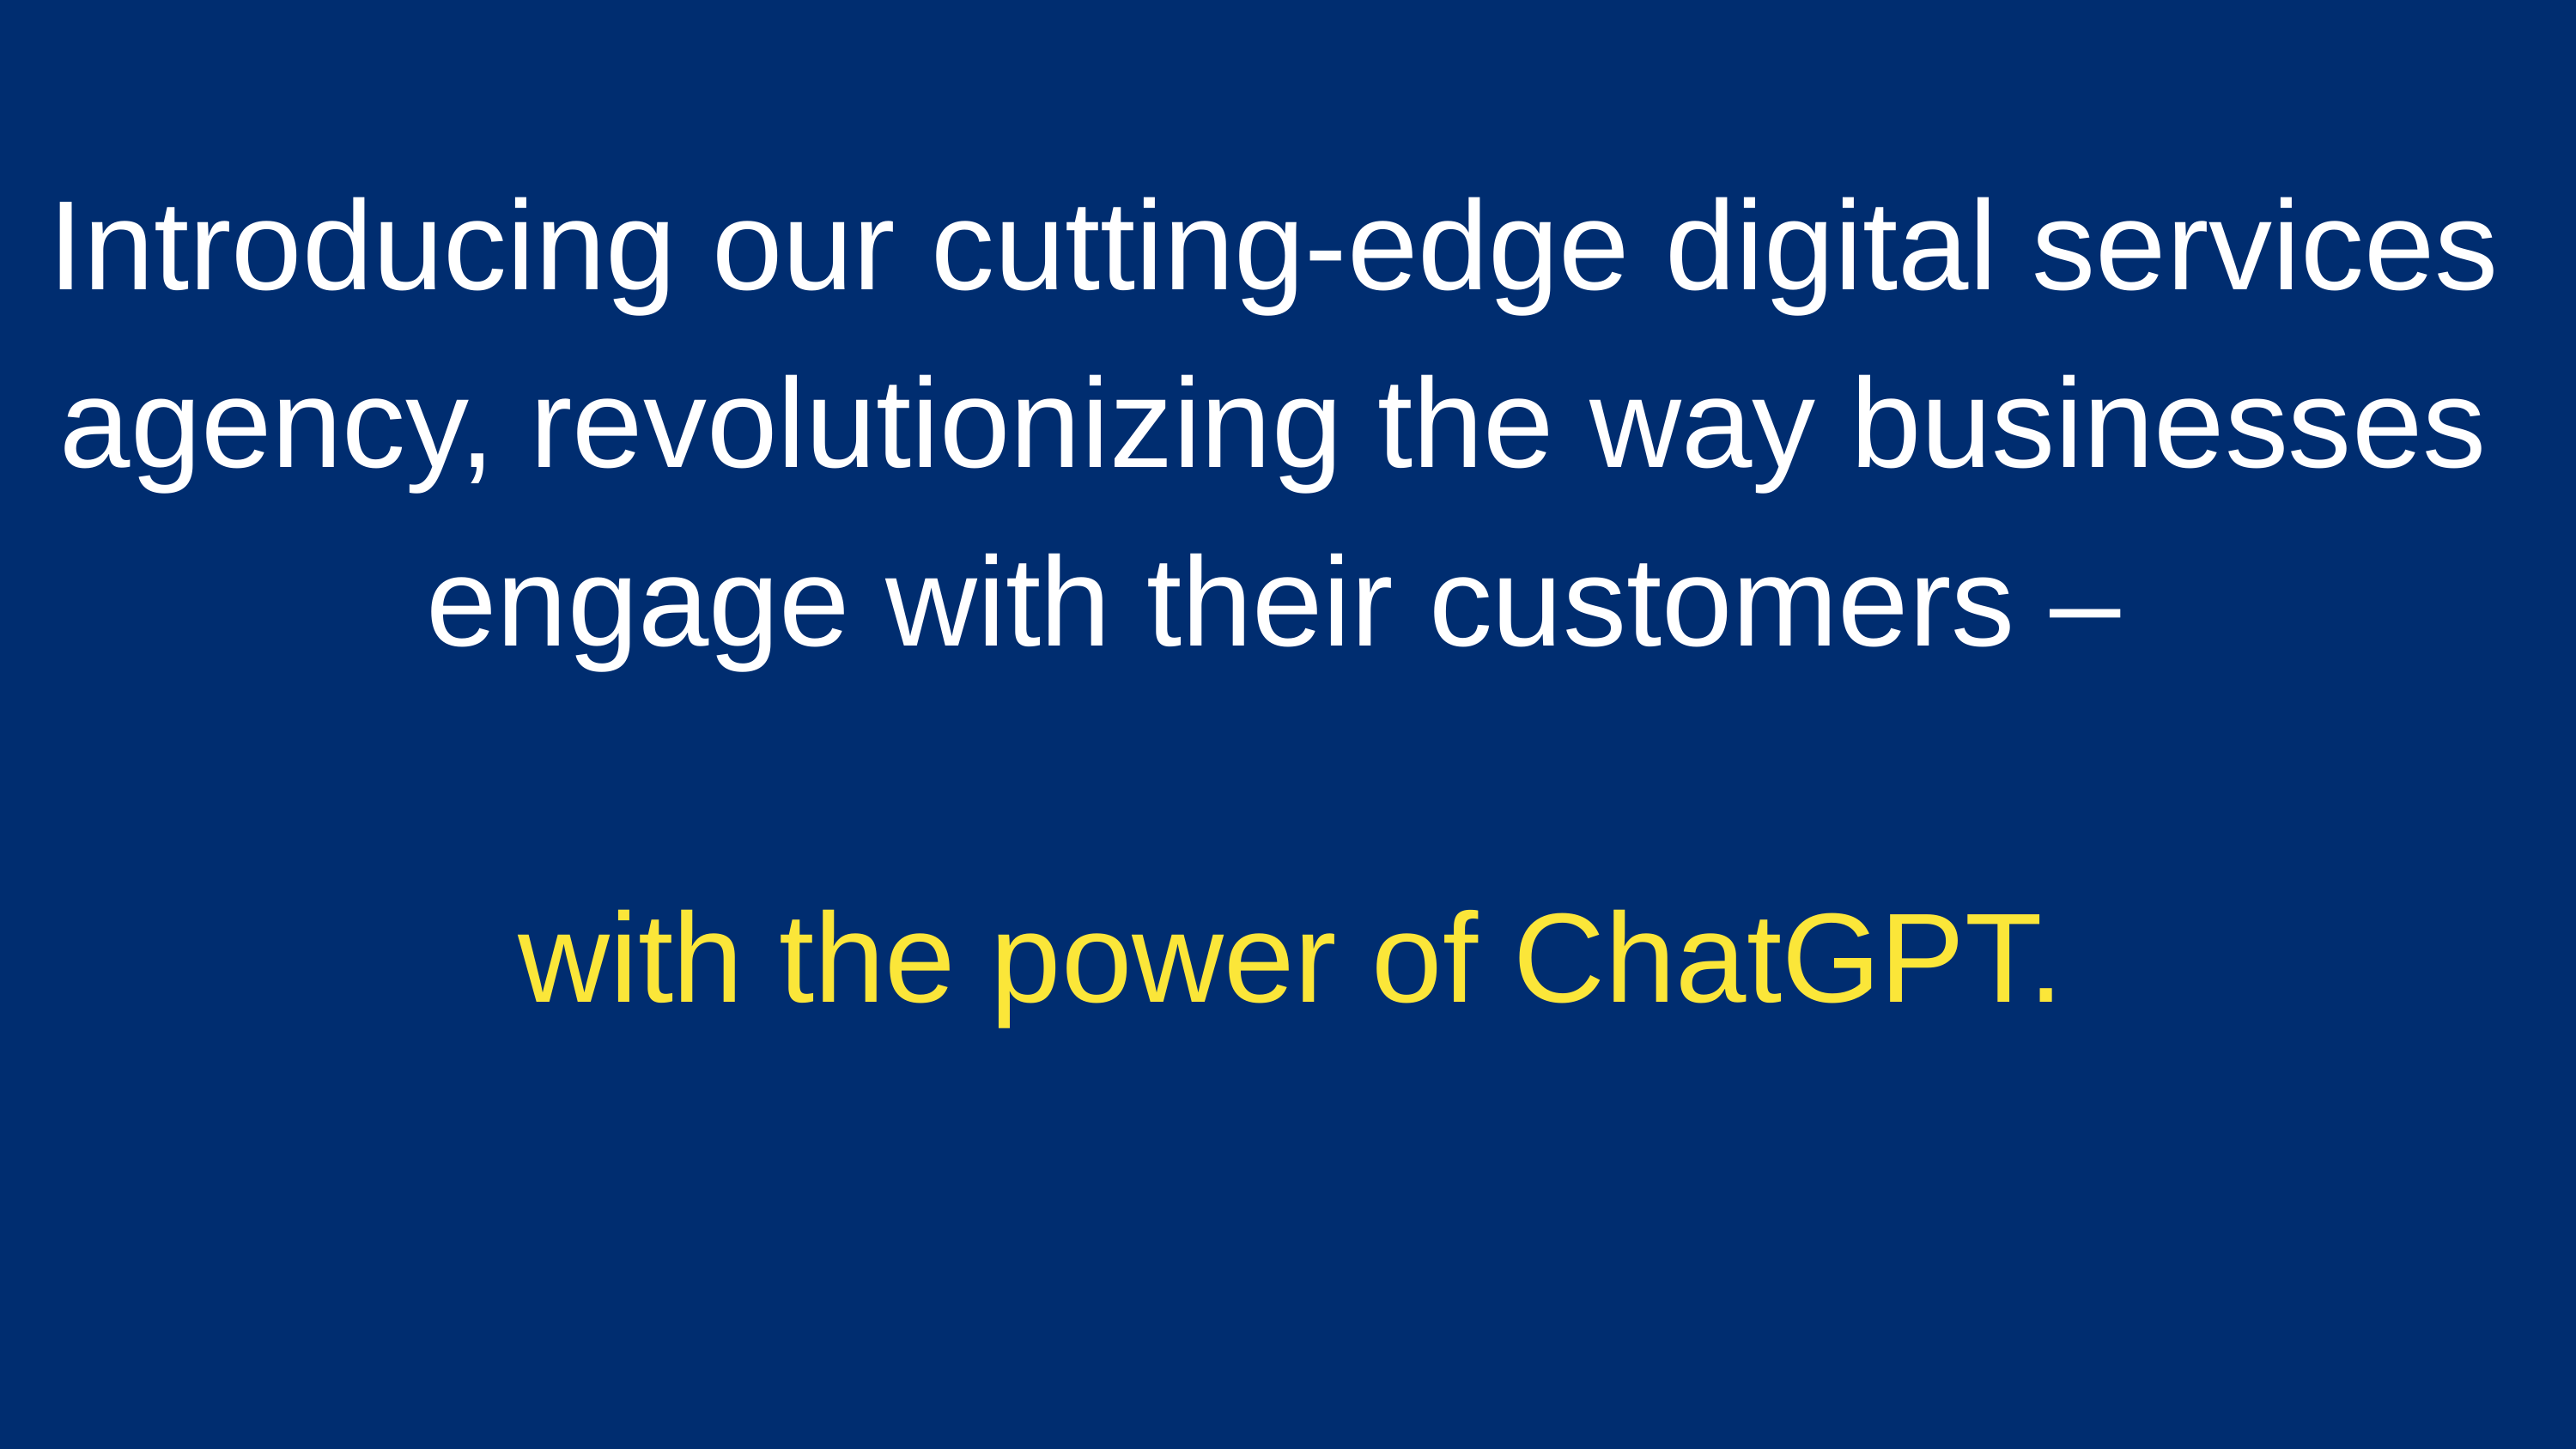

Introducing our cutting-edge digital services agency, revolutionizing the way businesses engage with their customers –

 with the power of ChatGPT.